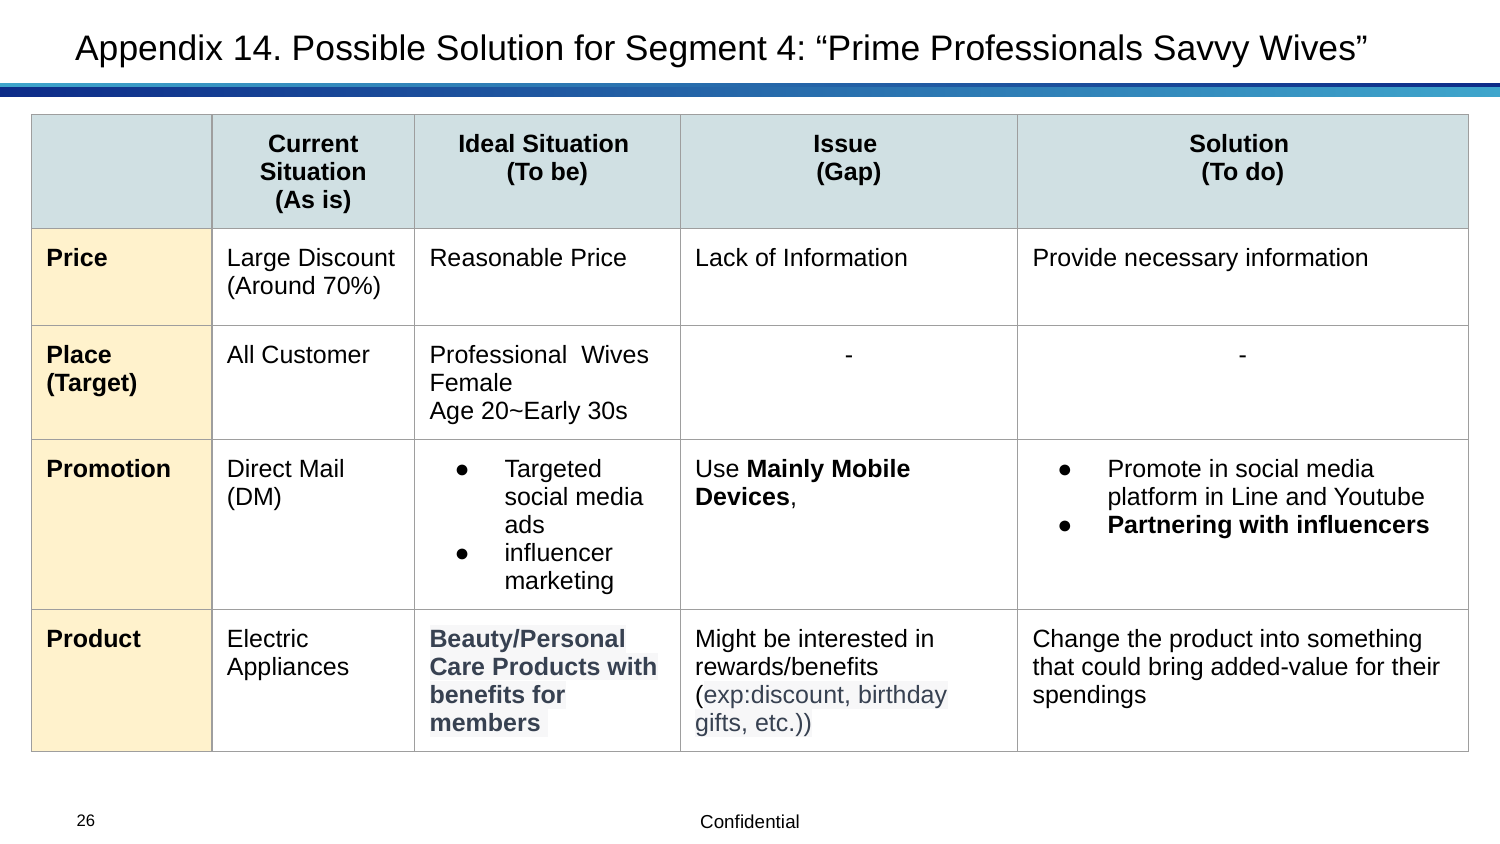

# Appendix 14. Possible Solution for Segment 4: “Prime Professionals Savvy Wives”
|  | Current Situation (As is) | Ideal Situation (To be) | Issue (Gap) | Solution (To do) |
| --- | --- | --- | --- | --- |
| Price | Large Discount (Around 70%) | Reasonable Price | Lack of Information | Provide necessary information |
| Place (Target) | All Customer | Professional Wives Female Age 20~Early 30s | - | - |
| Promotion | Direct Mail (DM) | Targeted social media ads influencer marketing | Use Mainly Mobile Devices, | Promote in social media platform in Line and Youtube Partnering with influencers |
| Product | Electric Appliances | Beauty/Personal Care Products with benefits for members | Might be interested in rewards/benefits (exp:discount, birthday gifts, etc.)) | Change the product into something that could bring added-value for their spendings |